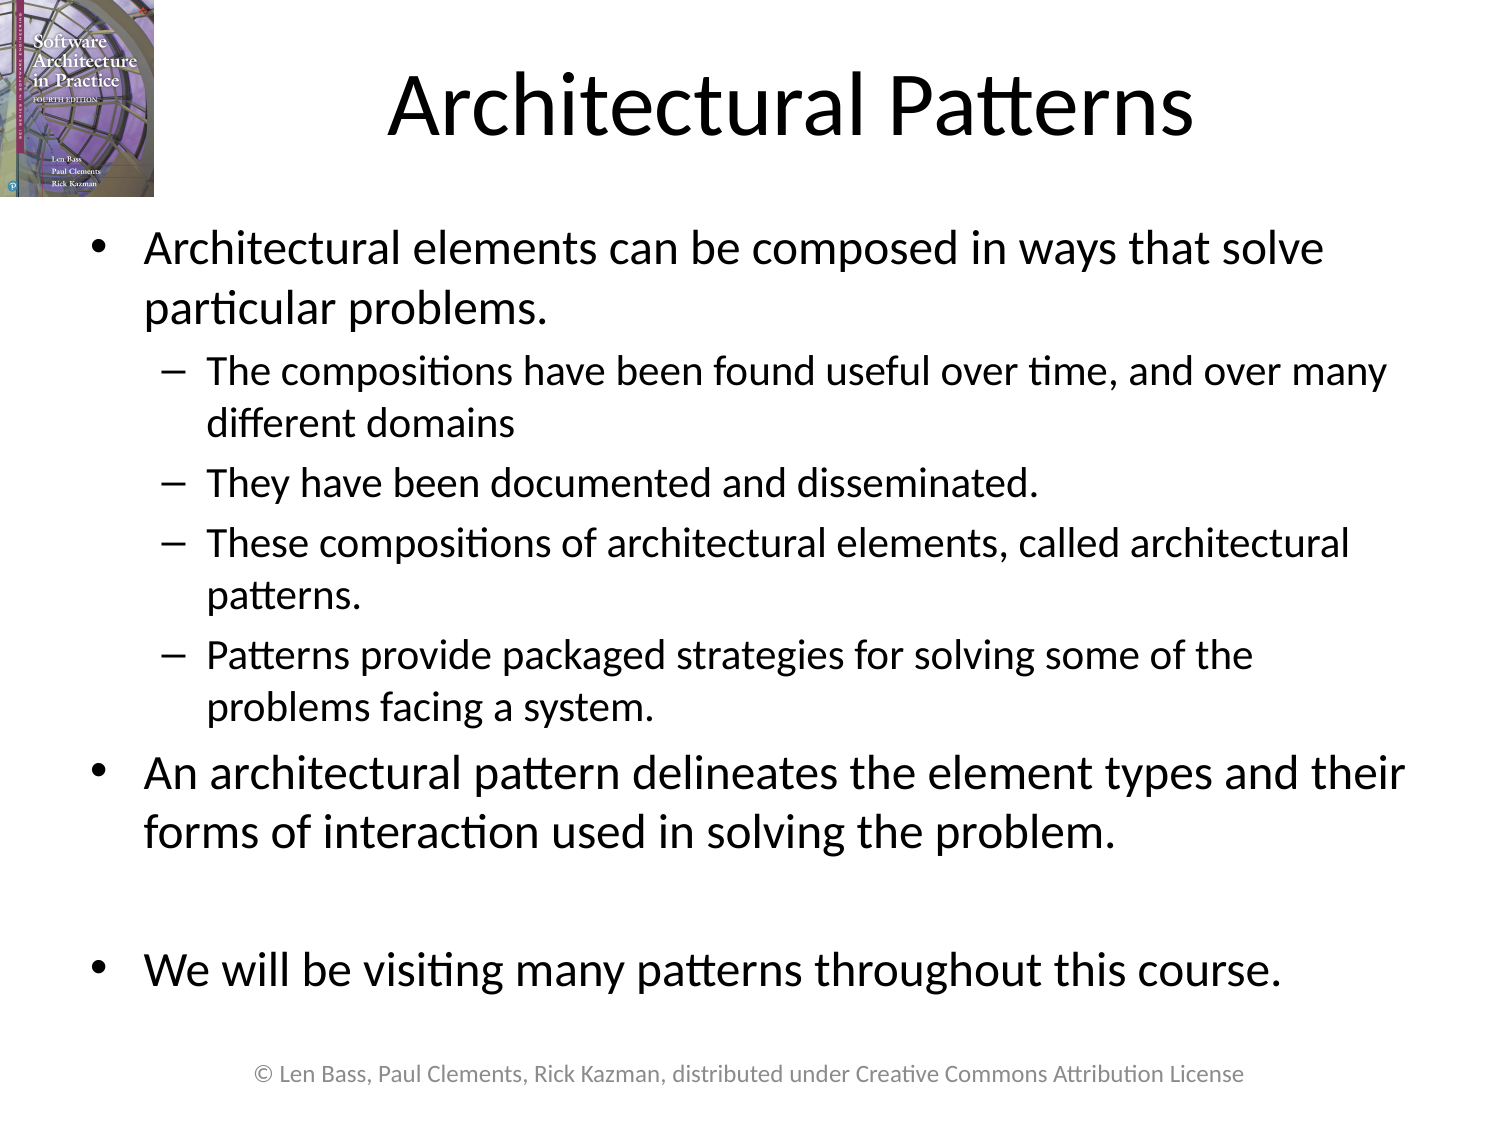

# Architectural Patterns
Architectural elements can be composed in ways that solve particular problems.
The compositions have been found useful over time, and over many different domains
They have been documented and disseminated.
These compositions of architectural elements, called architectural patterns.
Patterns provide packaged strategies for solving some of the problems facing a system.
An architectural pattern delineates the element types and their forms of interaction used in solving the problem.

We will be visiting many patterns throughout this course.
© Len Bass, Paul Clements, Rick Kazman, distributed under Creative Commons Attribution License